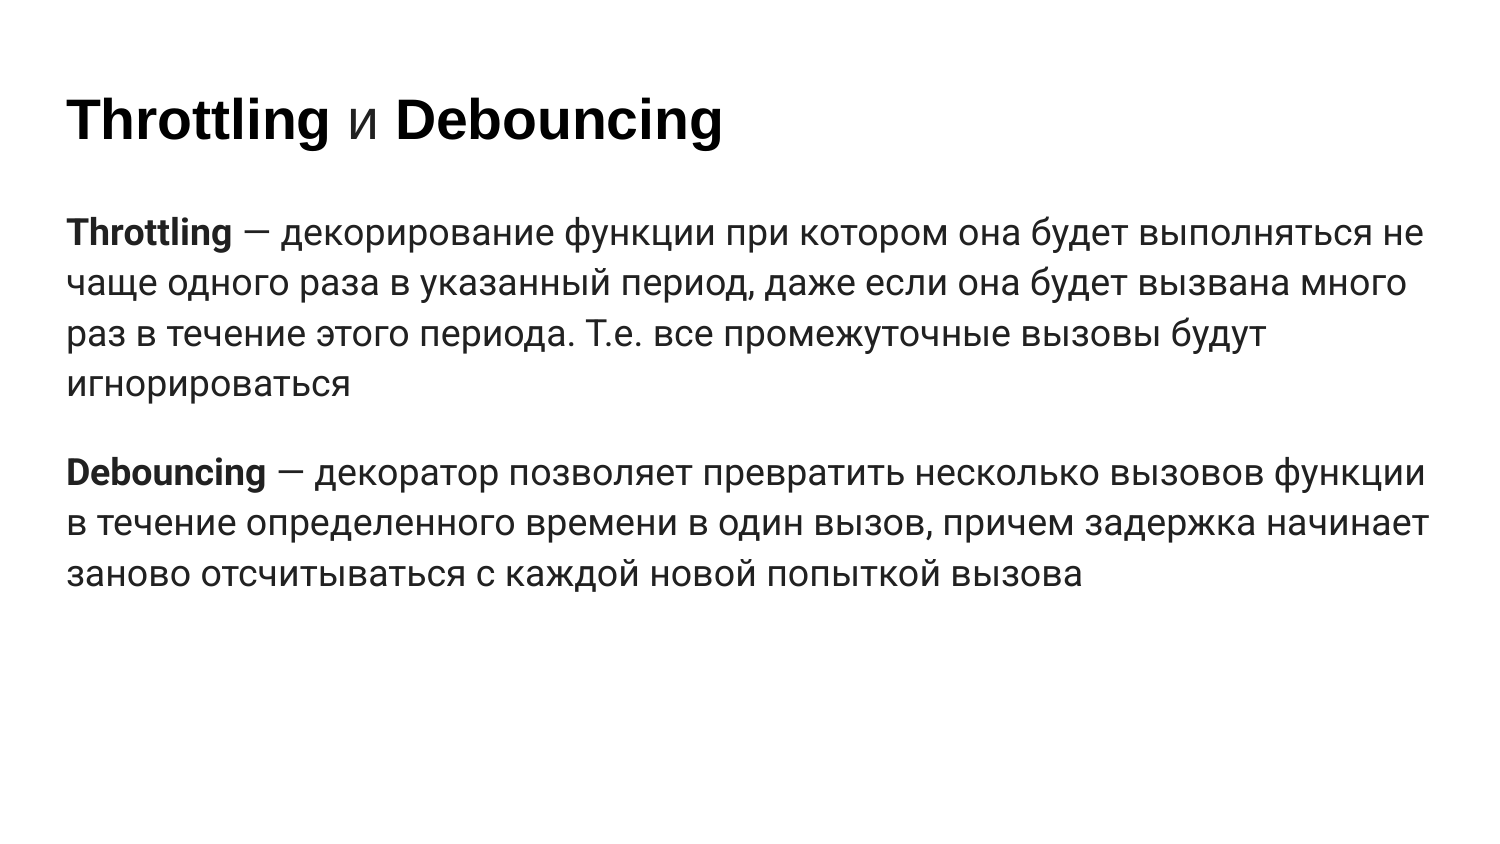

# Throttling и Debouncing

Throttling — декорирование функции при котором она будет выполняться не чаще одного раза в указанный период, даже если она будет вызвана много раз в течение этого периода. Т.е. все промежуточные вызовы будут игнорироваться
Debouncing — декоратор позволяет превратить несколько вызовов функции в течение определенного времени в один вызов, причем задержка начинает заново отсчитываться с каждой новой попыткой вызова